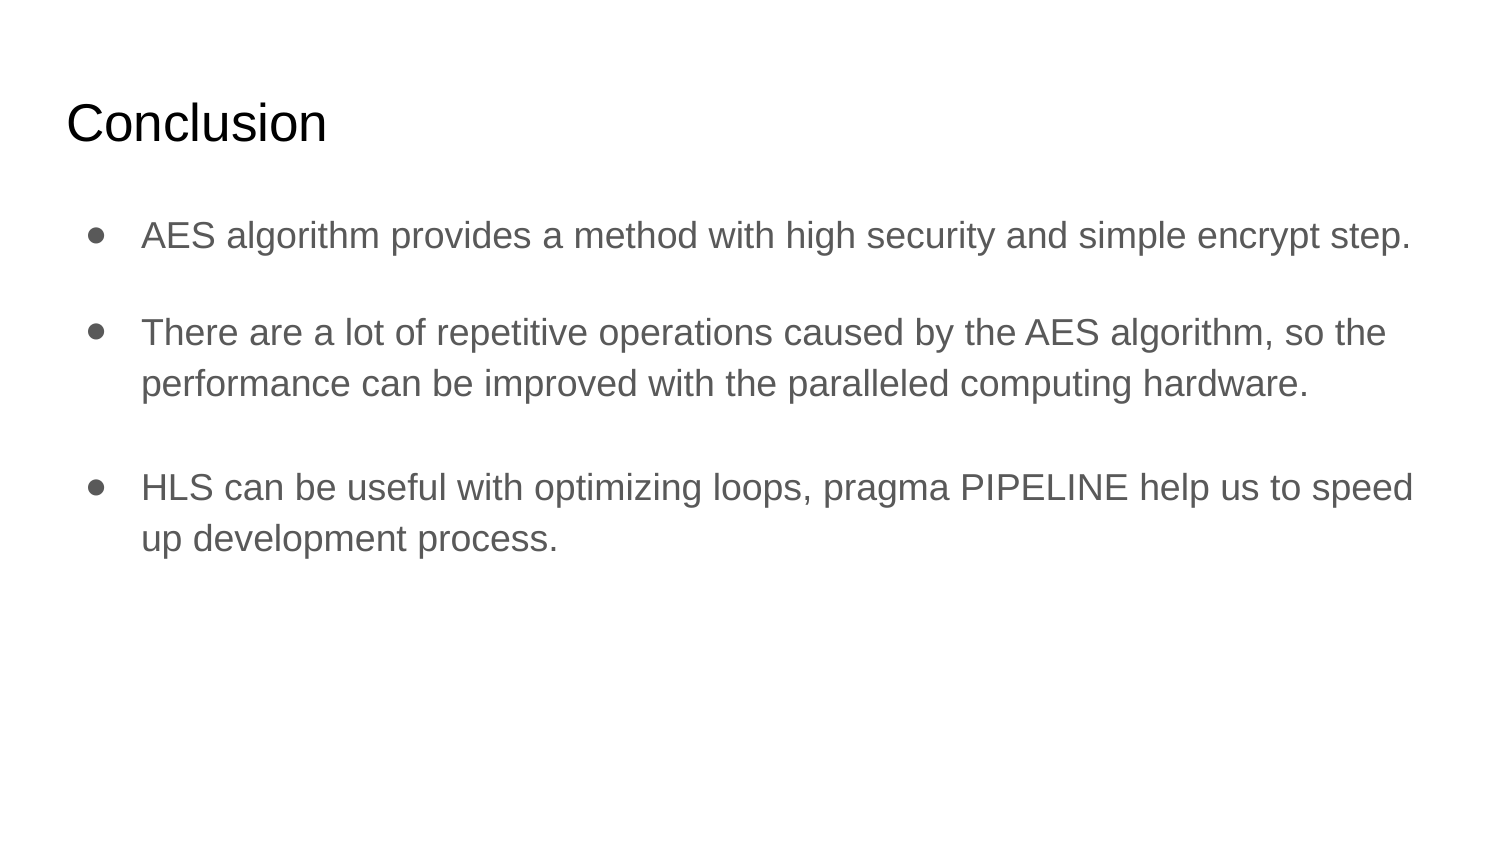

# Conclusion
AES algorithm provides a method with high security and simple encrypt step.
There are a lot of repetitive operations caused by the AES algorithm, so the performance can be improved with the paralleled computing hardware.
HLS can be useful with optimizing loops, pragma PIPELINE help us to speed up development process.